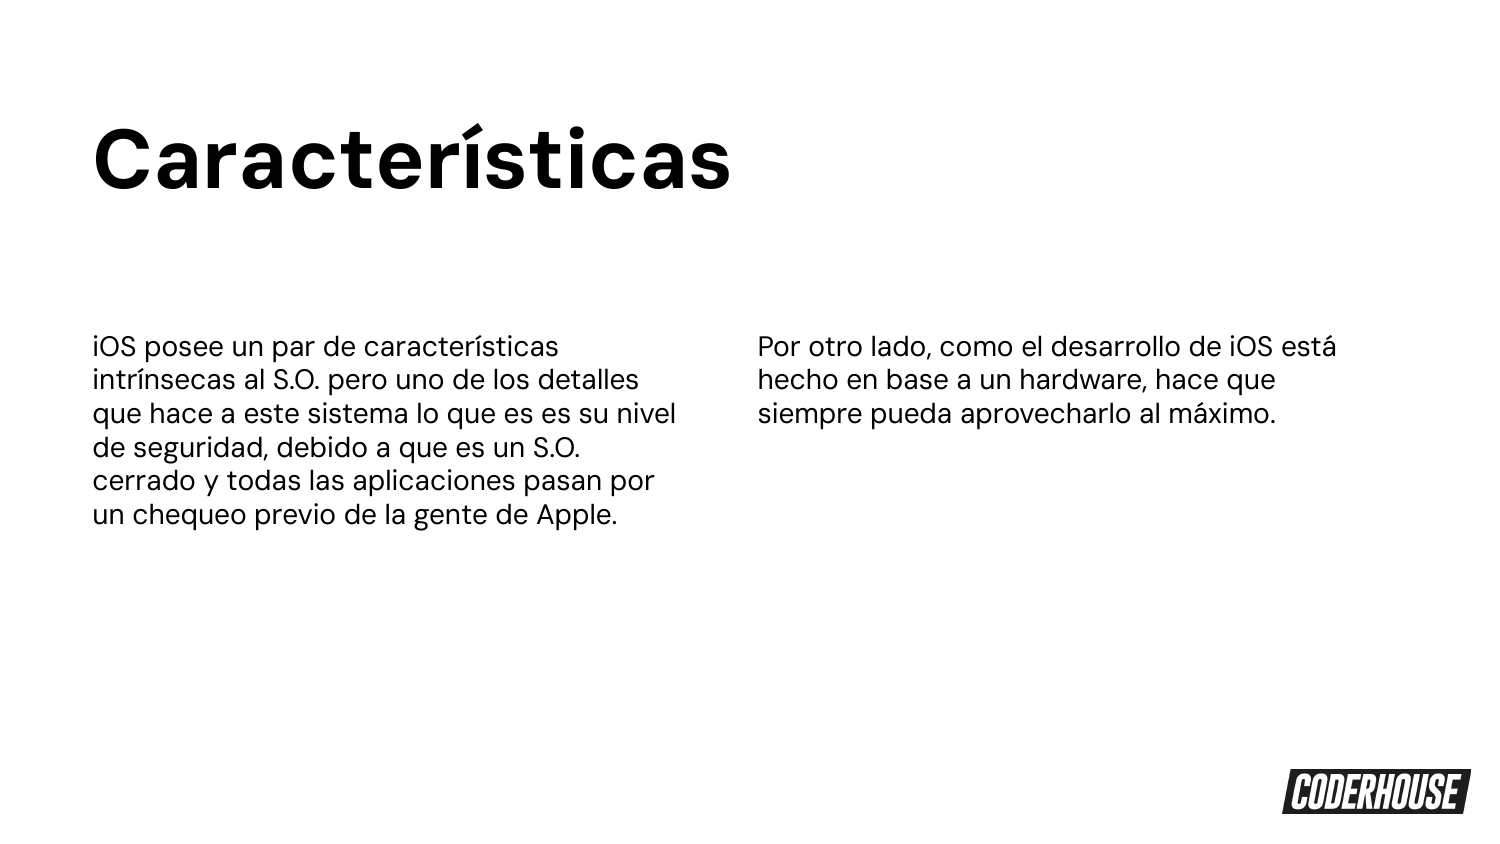

Características
iOS posee un par de características intrínsecas al S.O. pero uno de los detalles que hace a este sistema lo que es es su nivel de seguridad, debido a que es un S.O. cerrado y todas las aplicaciones pasan por un chequeo previo de la gente de Apple.
Por otro lado, como el desarrollo de iOS está hecho en base a un hardware, hace que siempre pueda aprovecharlo al máximo.